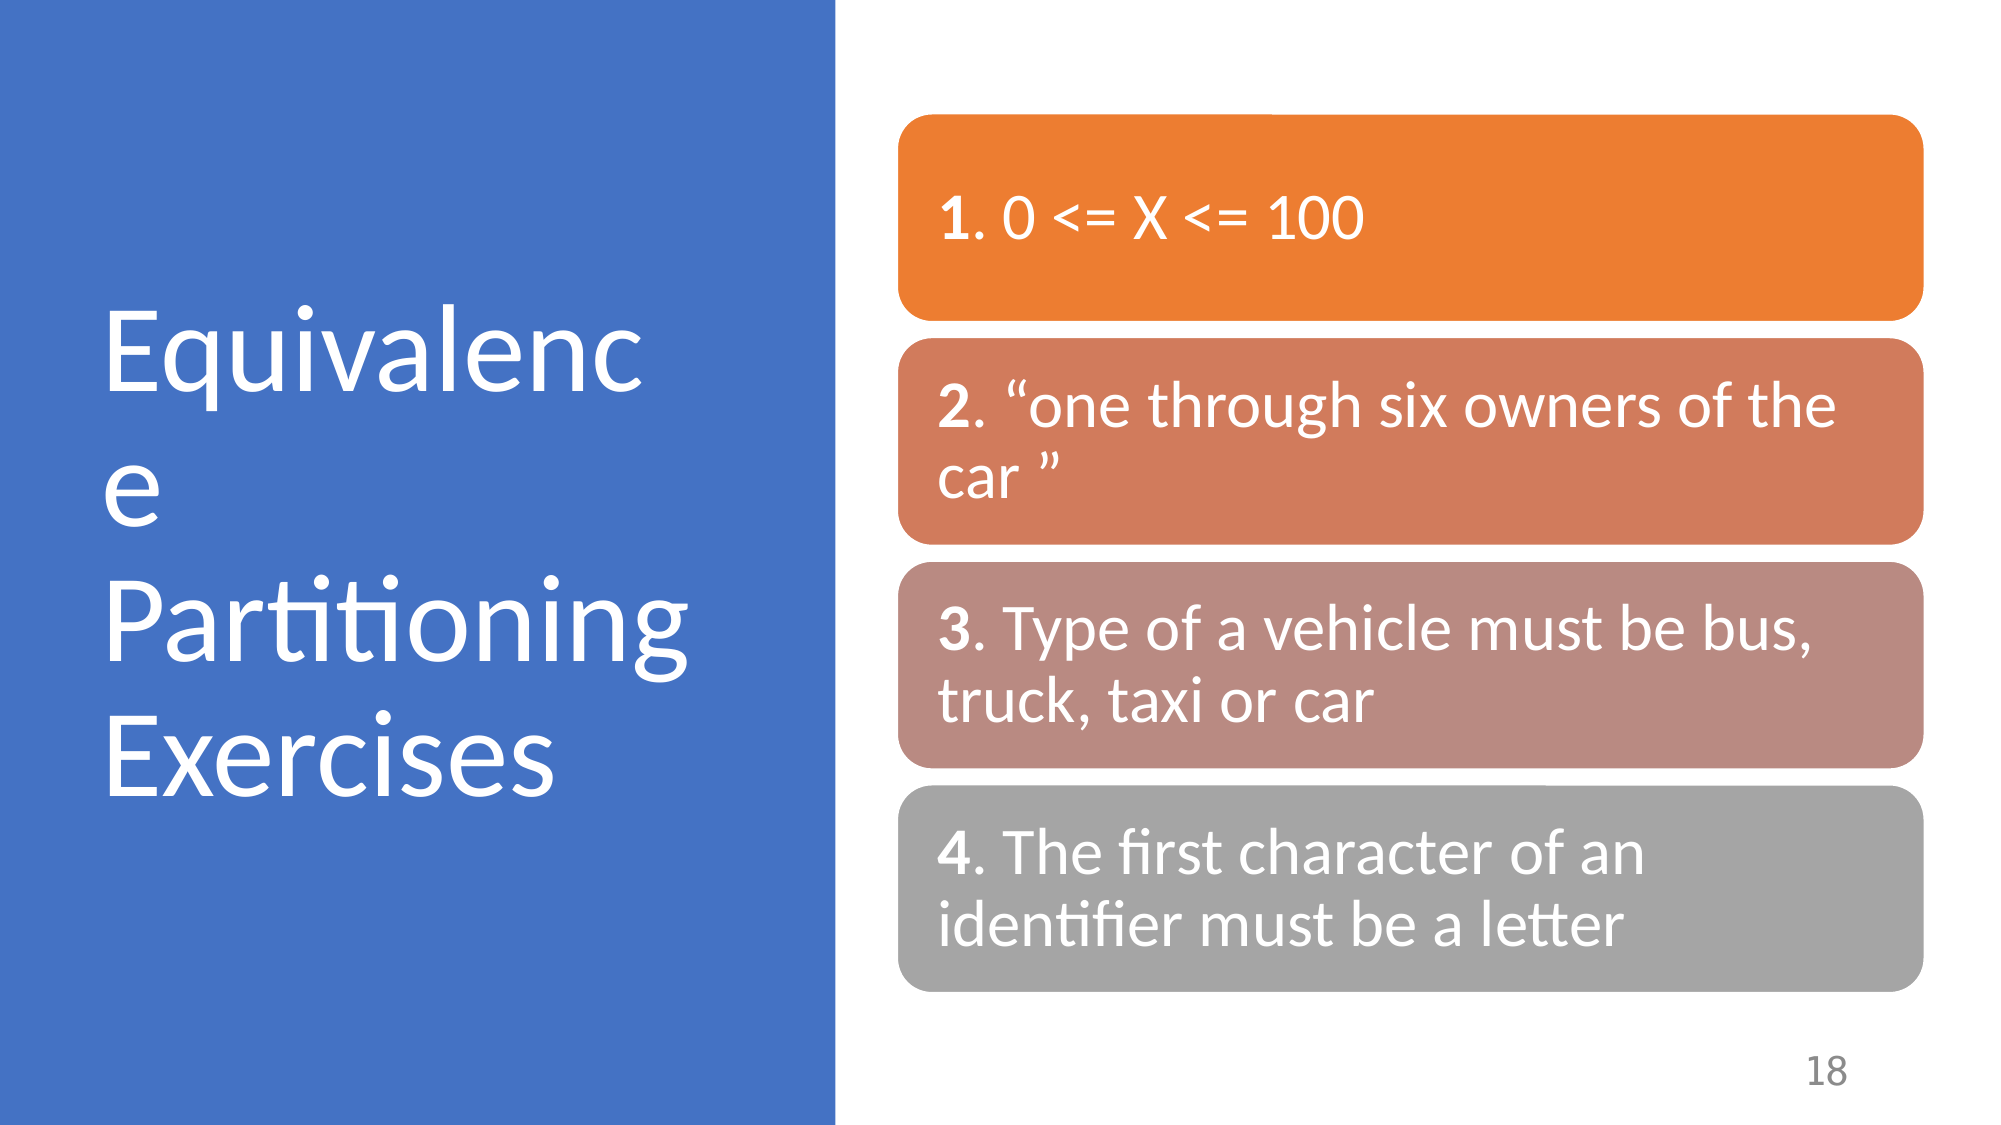

# Equivalence Partitioning Exercises
1. 0 <= X <= 100
2. “one through six owners of the car ”
3. Type of a vehicle must be bus, truck, taxi or car
4. The first character of an identifier must be a letter
18